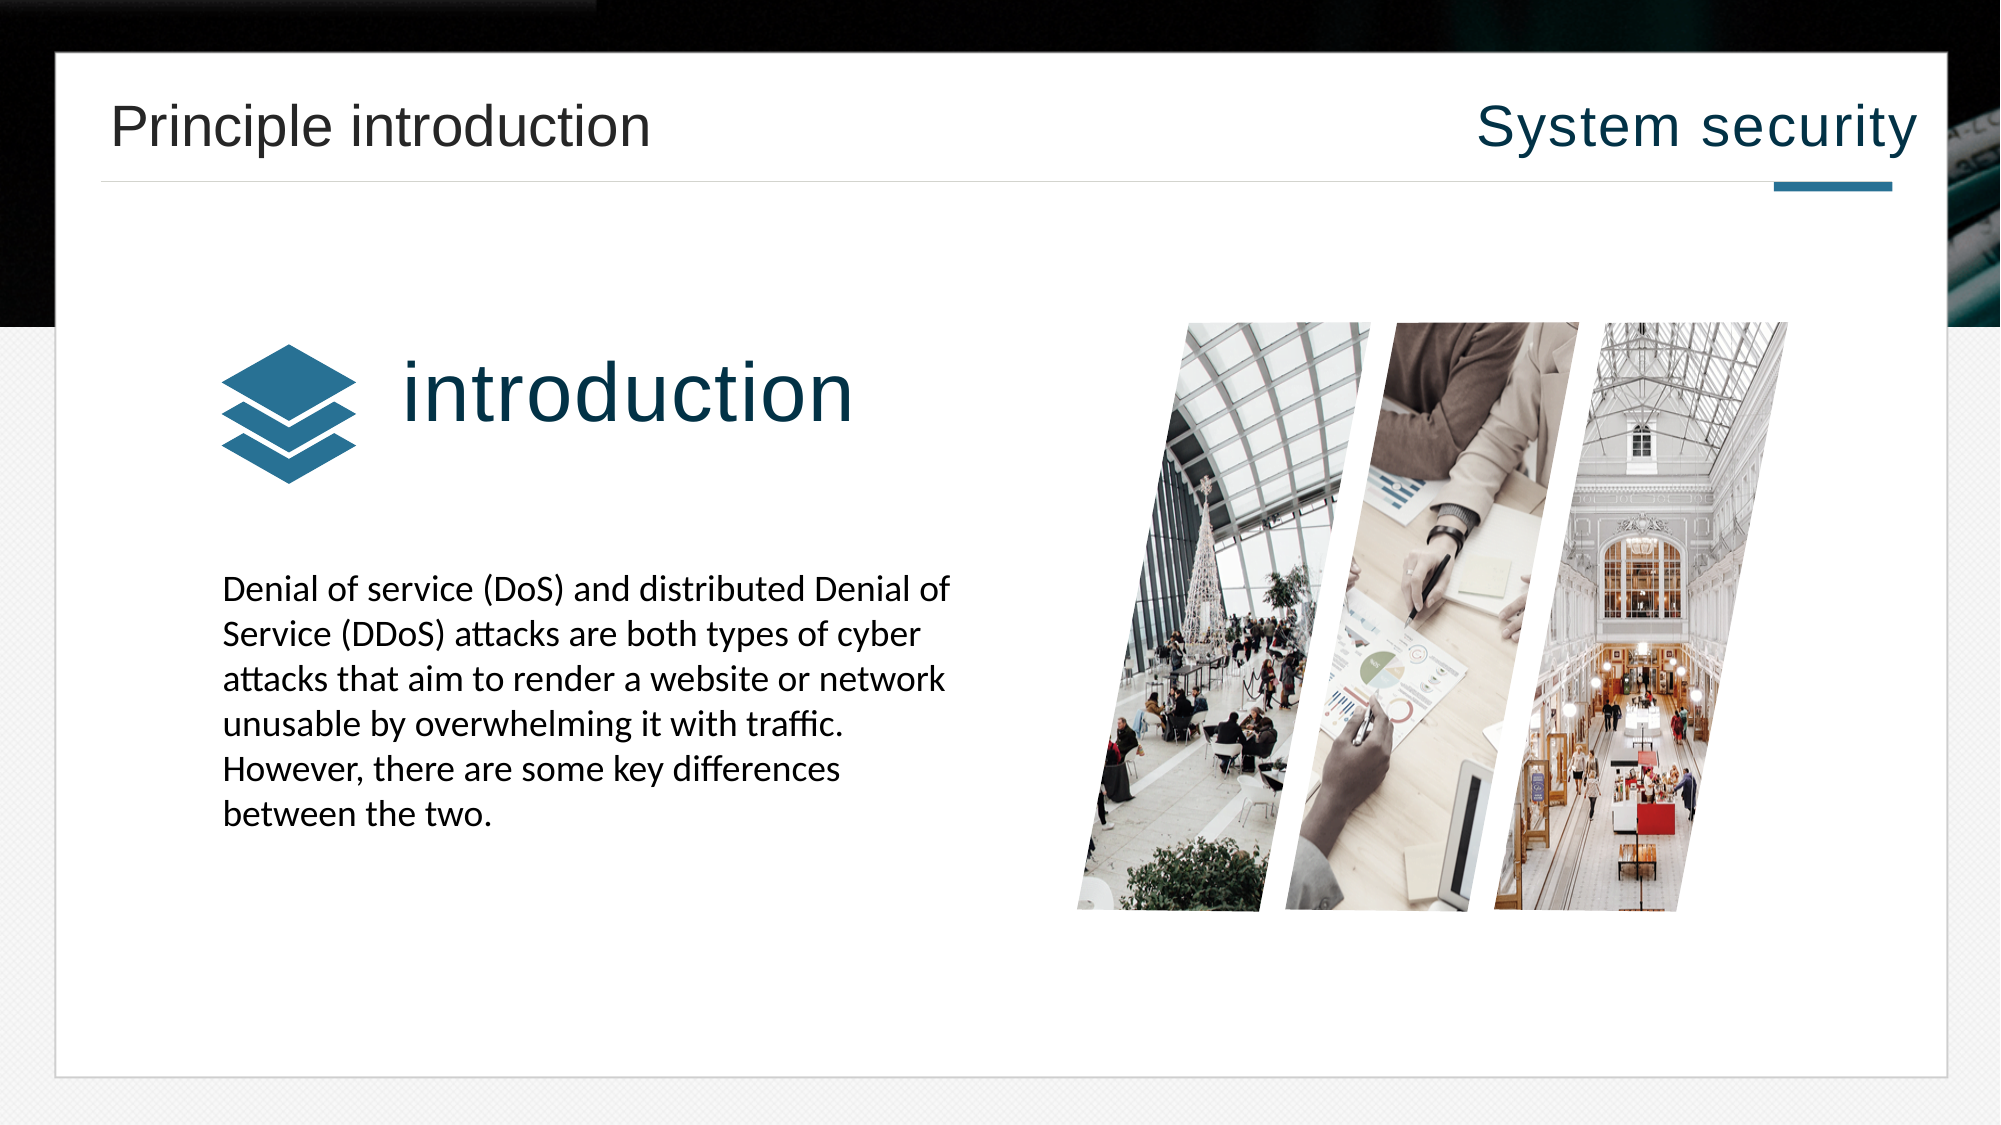

System security
 Principle introduction

introduction

Denial of service (DoS) and distributed Denial of Service (DDoS) attacks are both types of cyber attacks that aim to render a website or network unusable by overwhelming it with traffic. However, there are some key differences between the two.